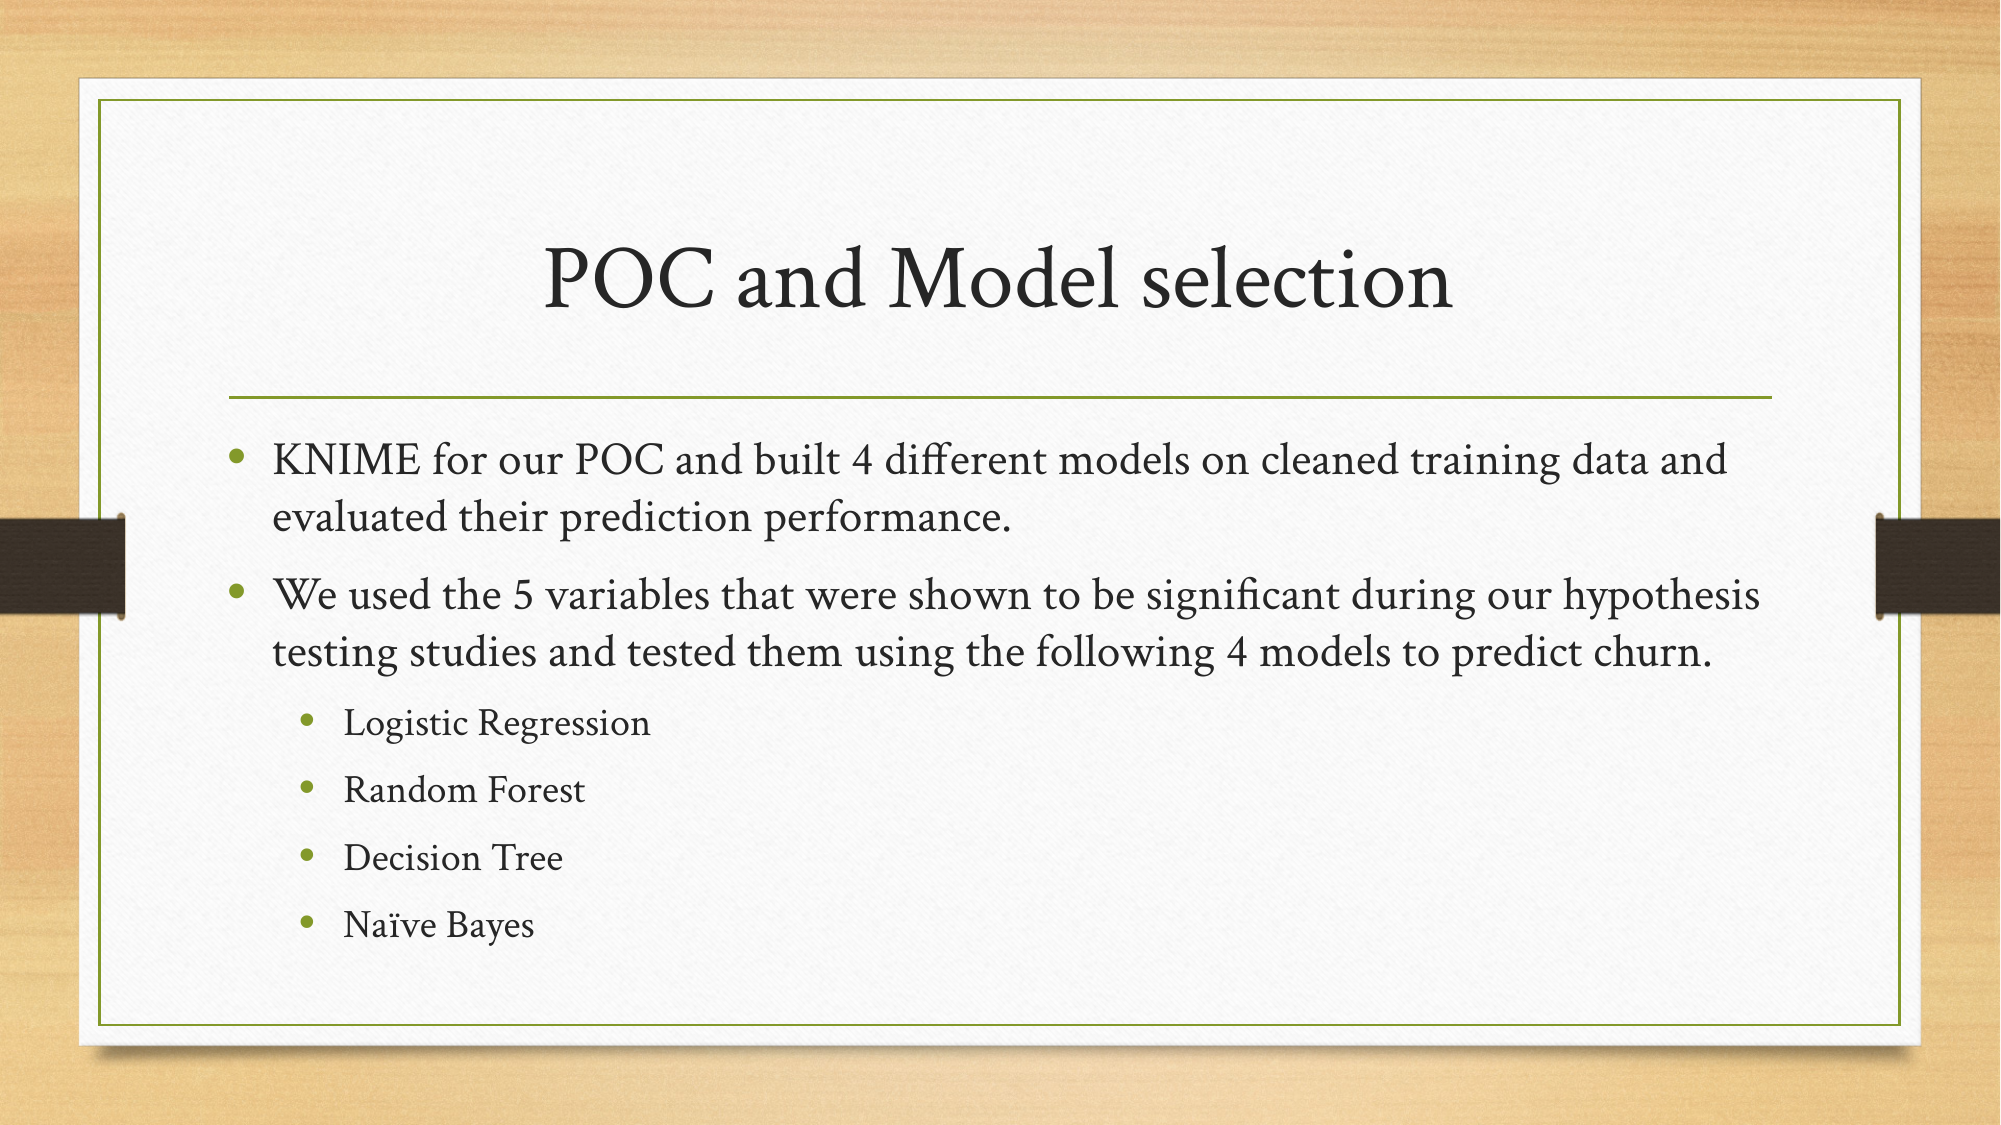

# POC and Model selection
KNIME for our POC and built 4 different models on cleaned training data and evaluated their prediction performance.
We used the 5 variables that were shown to be significant during our hypothesis testing studies and tested them using the following 4 models to predict churn.
Logistic Regression
Random Forest
Decision Tree
Naïve Bayes